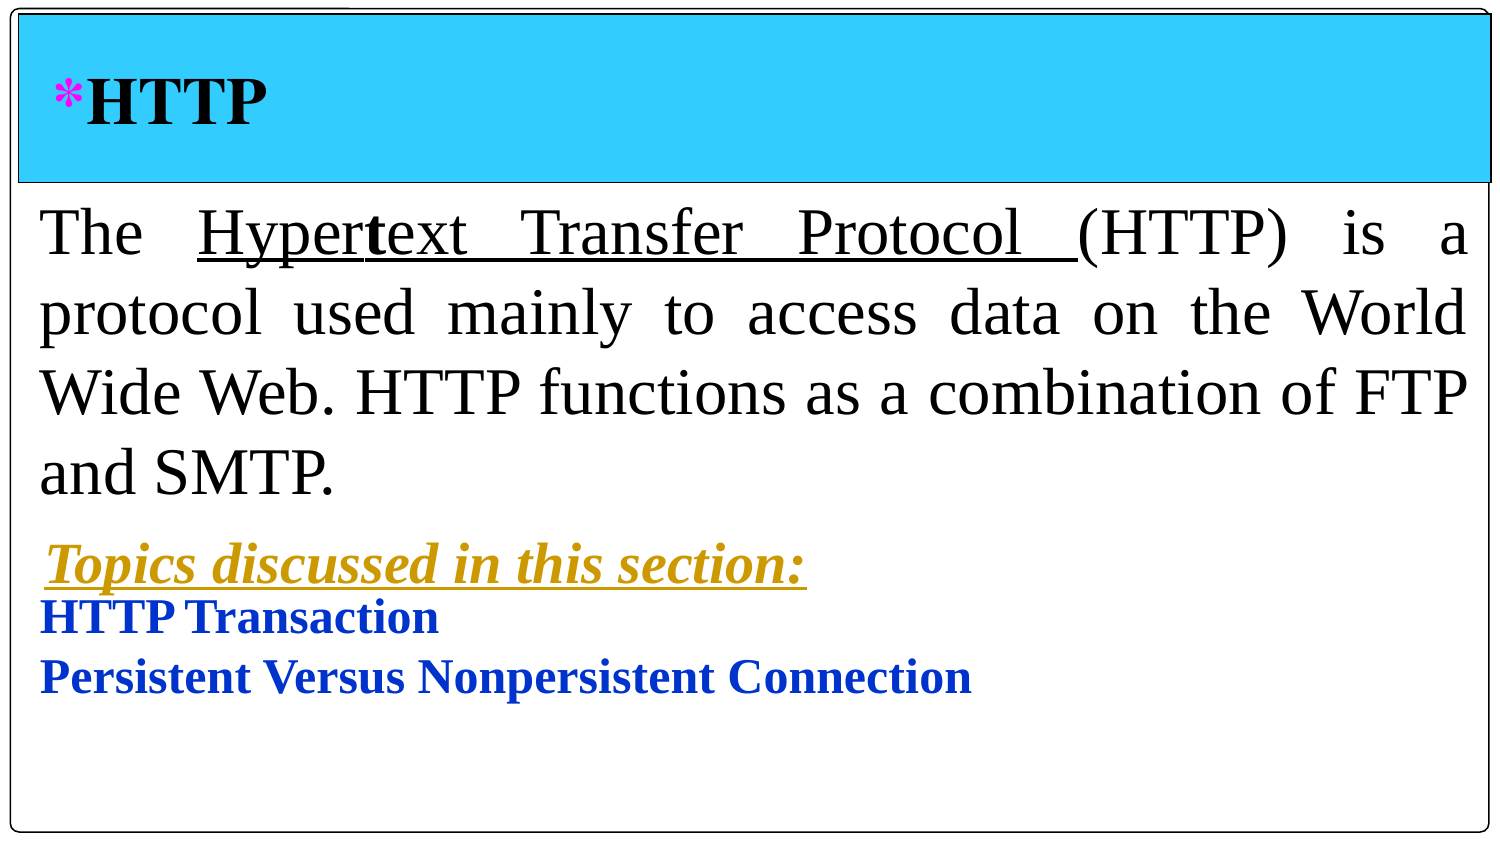

*HTTP
The Hypertext Transfer Protocol (HTTP) is a protocol used mainly to access data on the World Wide Web. HTTP functions as a combination of FTP and SMTP.
Topics discussed in this section:
HTTP Transaction
Persistent Versus Nonpersistent Connection
27.210